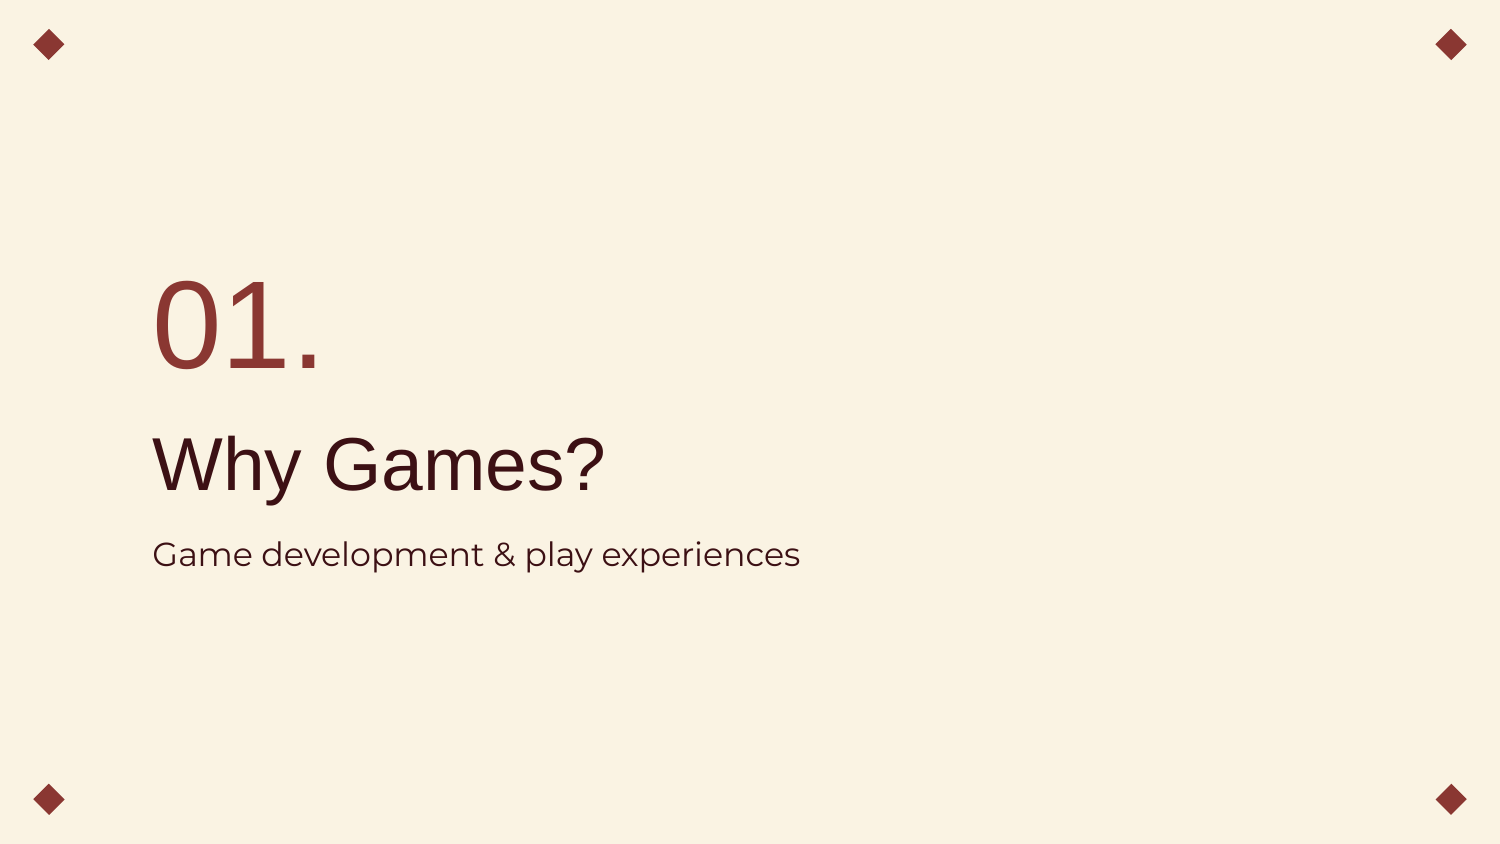

01.
# Why Games?
Game development & play experiences